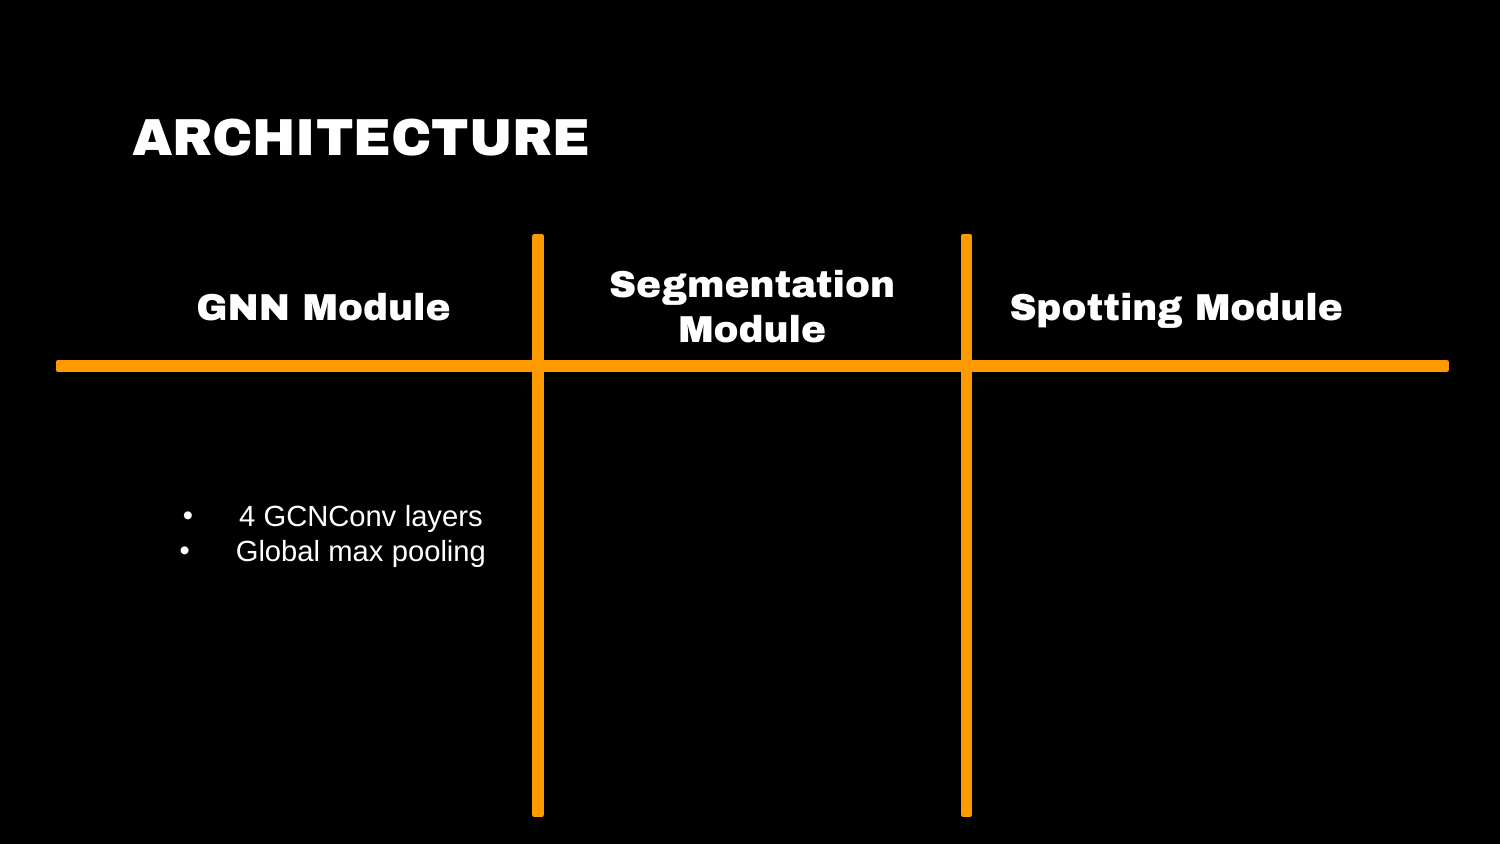

ARCHITECTURE
GNN Module
Segmentation Module
# Spotting Module

4 GCNConv layers
Global max pooling